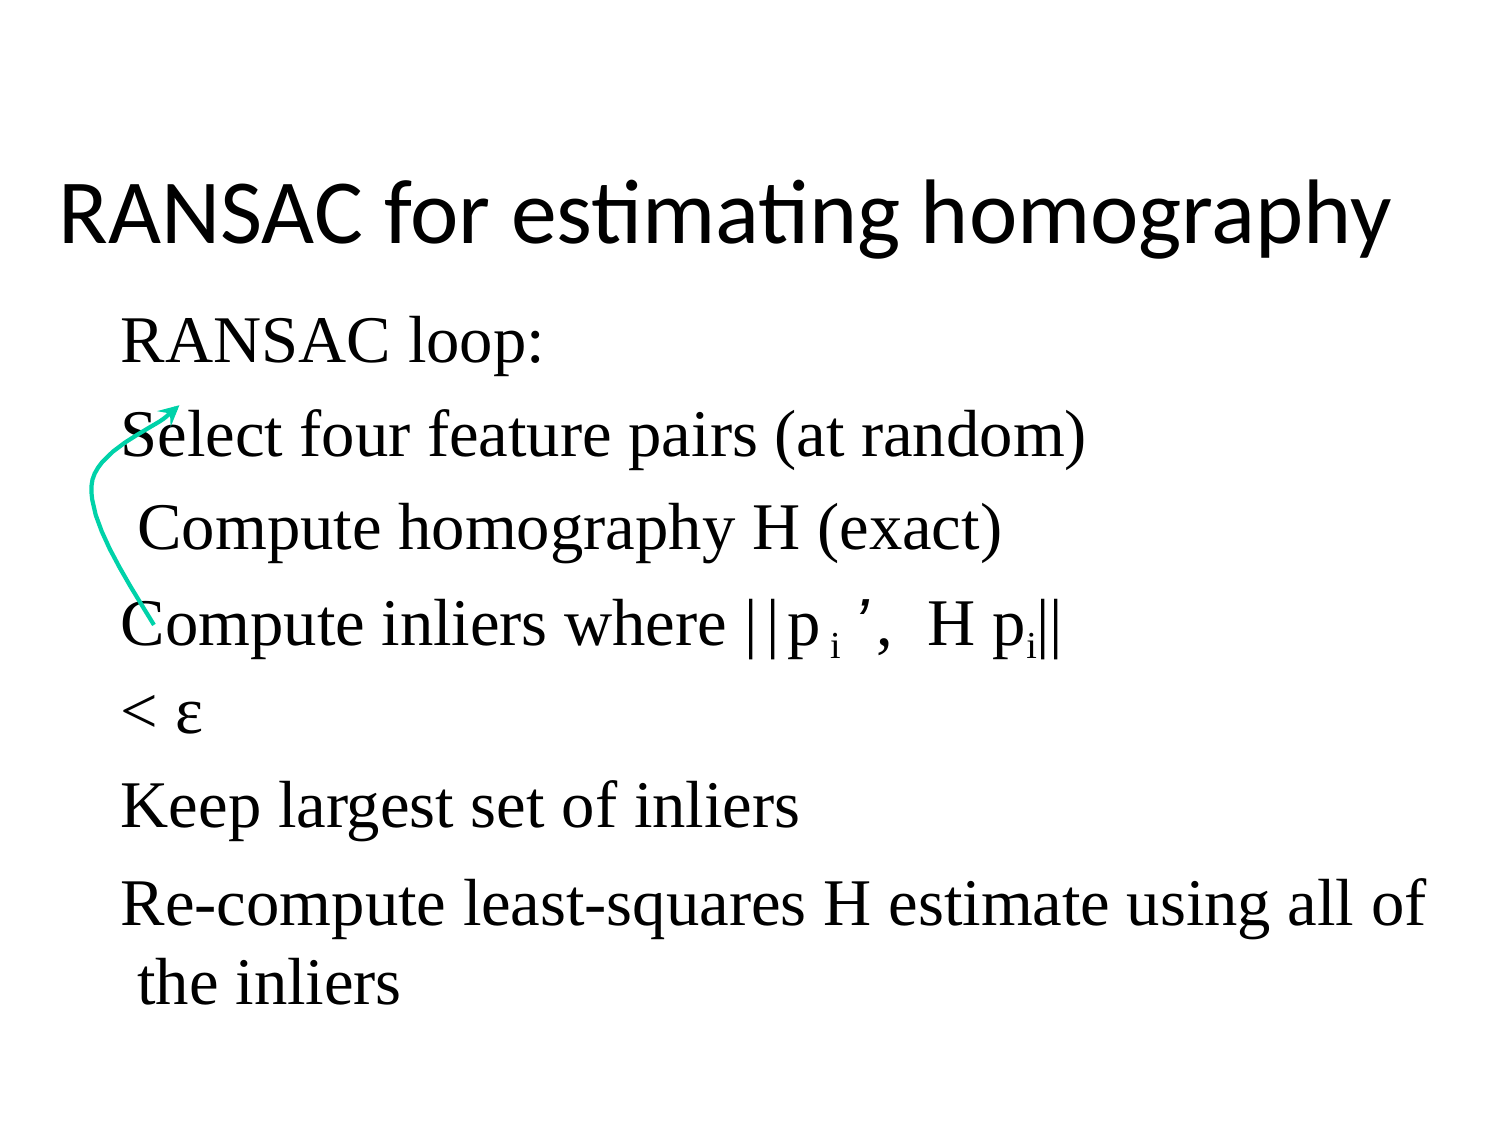

# RANSAC for estimating homography
RANSAC loop:
Select four feature pairs (at random)  Compute homography H (exact)
Compute inliers where ||pi’, H pi|| < ε
Keep largest set of inliers
Re-compute least-squares H estimate using all of  the inliers